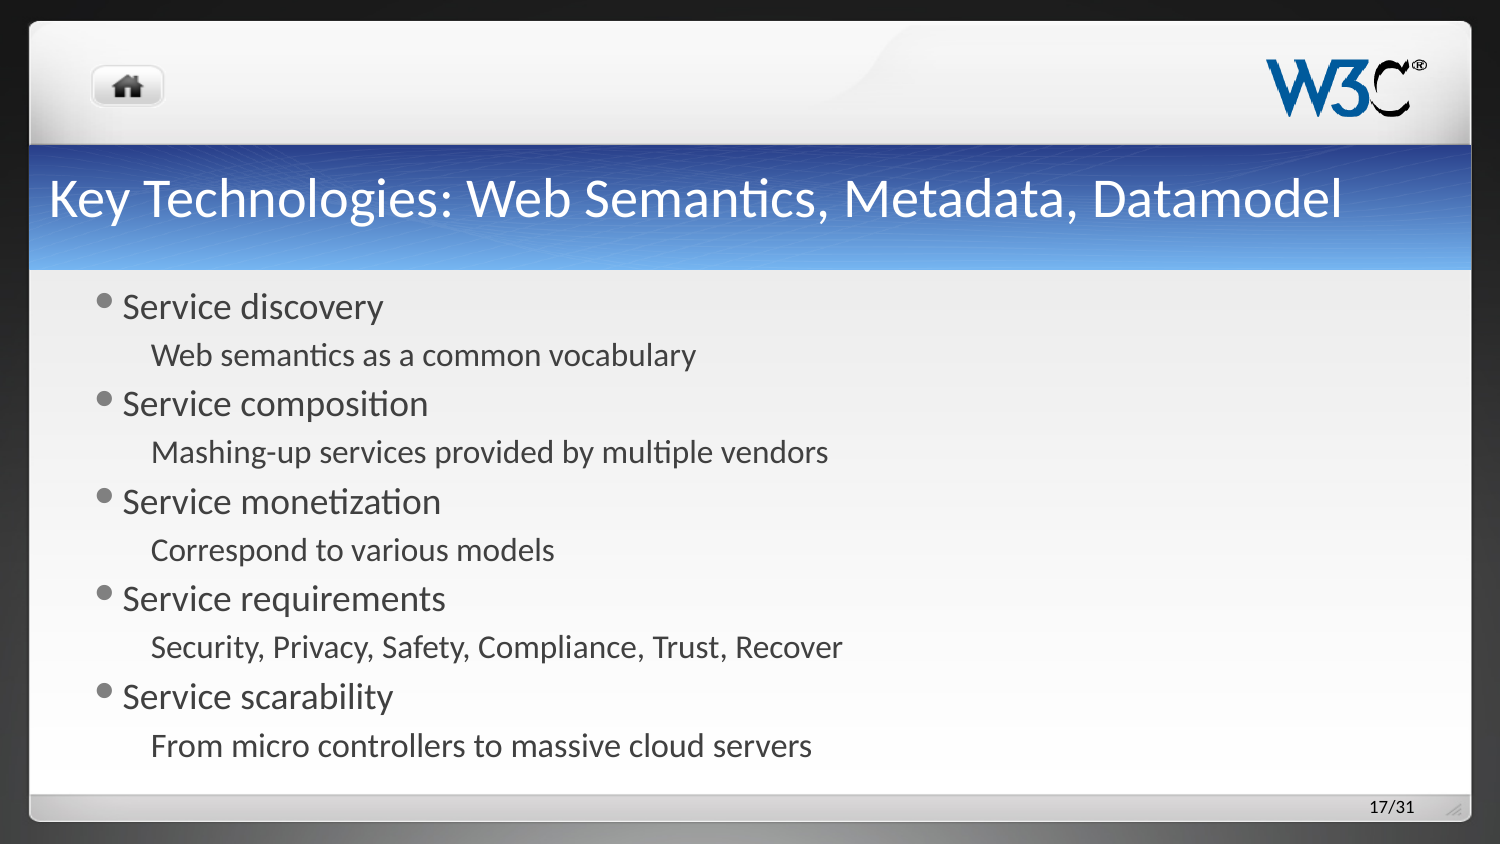

# Key Technologies: Web Semantics, Metadata, Datamodel
Service discovery
Web semantics as a common vocabulary
Service composition
Mashing-up services provided by multiple vendors
Service monetization
Correspond to various models
Service requirements
Security, Privacy, Safety, Compliance, Trust, Recover
Service scarability
From micro controllers to massive cloud servers
17/31